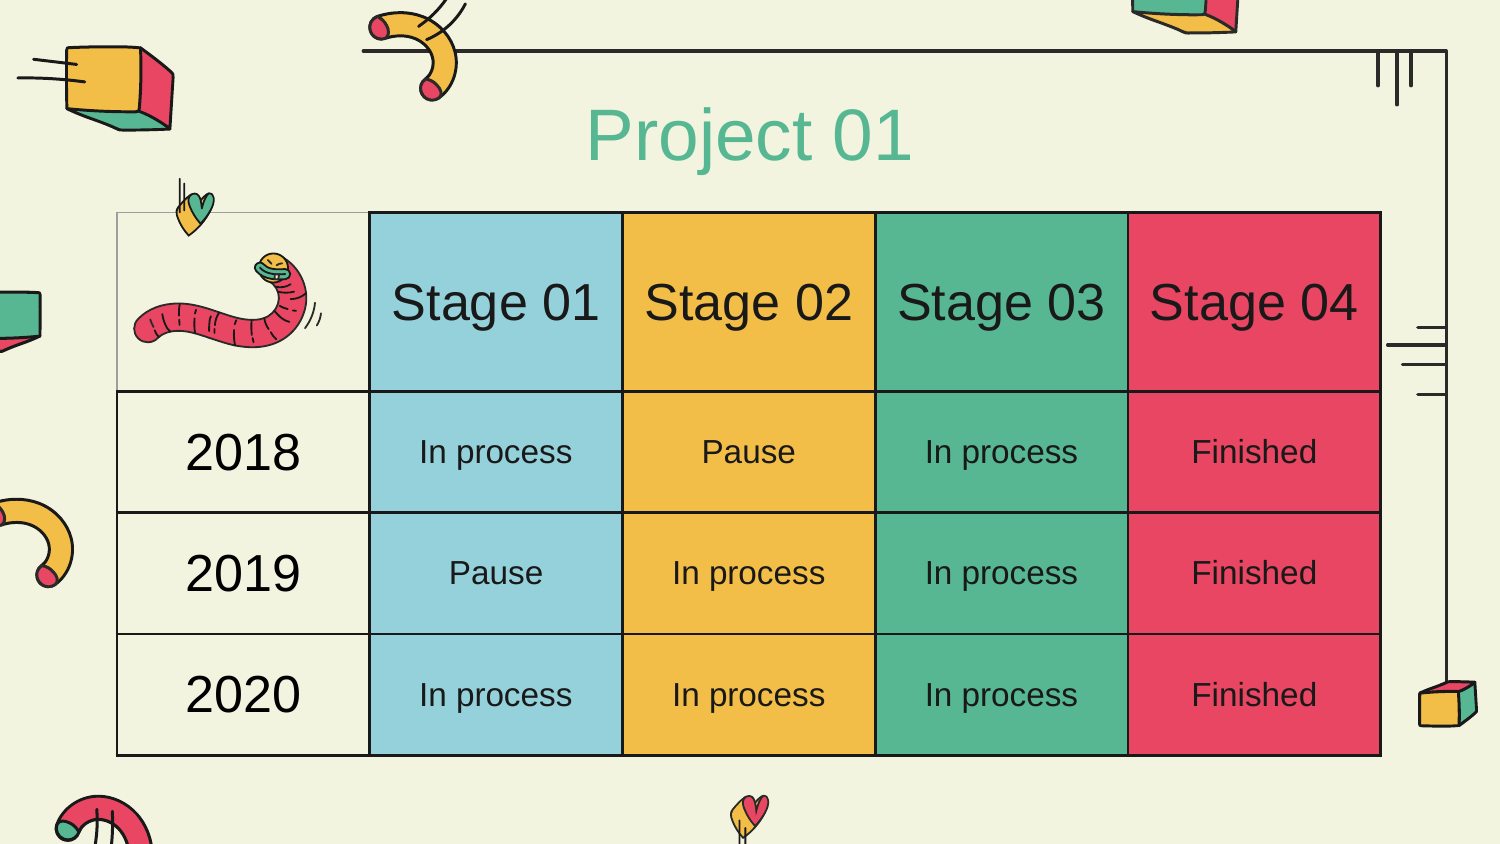

# Project 01

|  | Stage 01 | Stage 02 | Stage 03 | Stage 04 |
| --- | --- | --- | --- | --- |
| 2018 | In process | Pause | In process | Finished |
| 2019 | Pause | In process | In process | Finished |
| 2020 | In process | In process | In process | Finished |